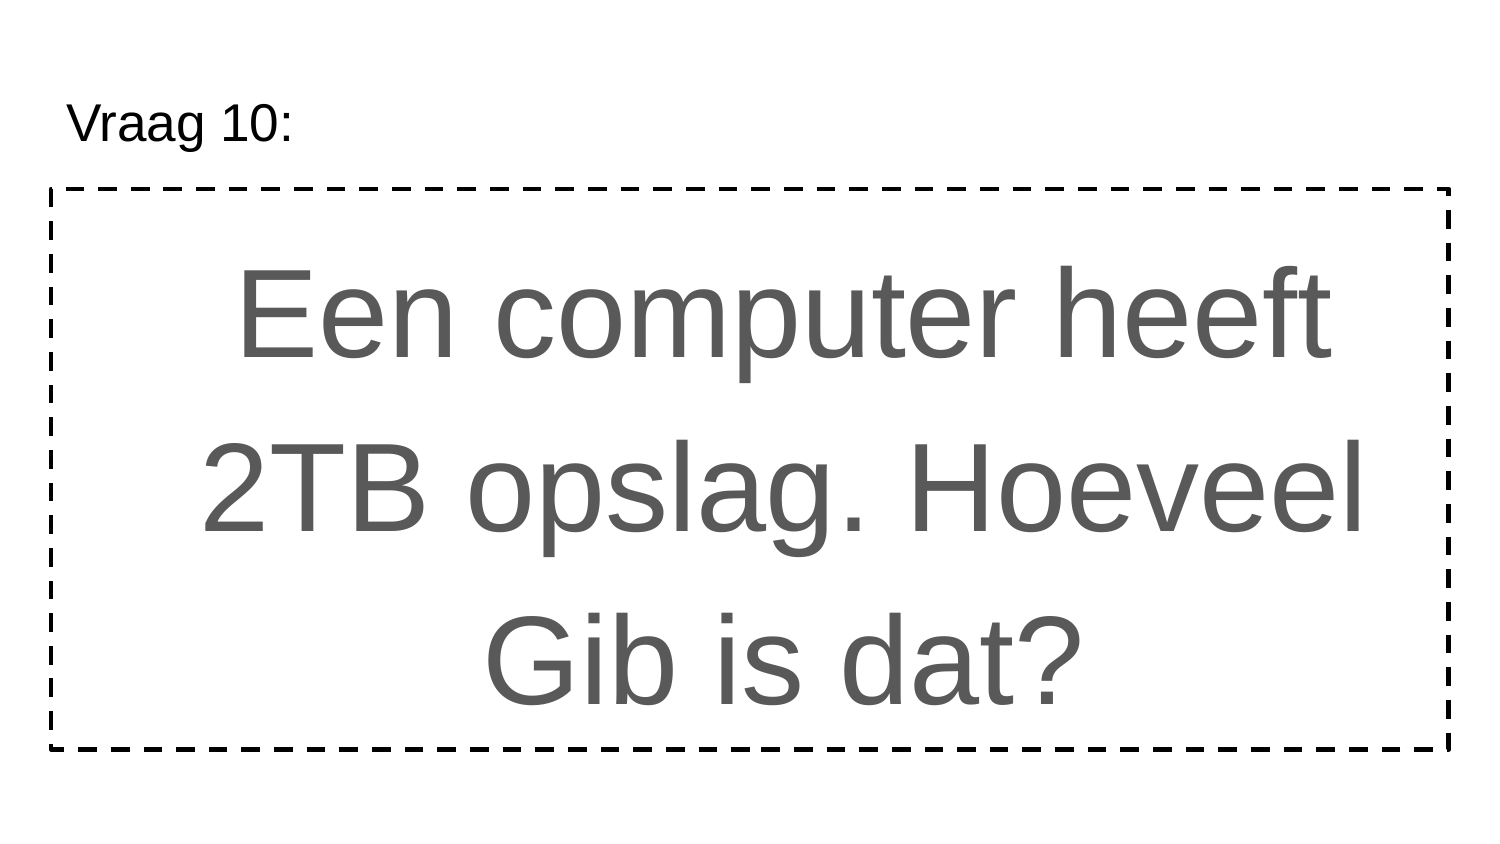

# Vraag 10:
Een computer heeft 2TB opslag. Hoeveel Gib is dat?